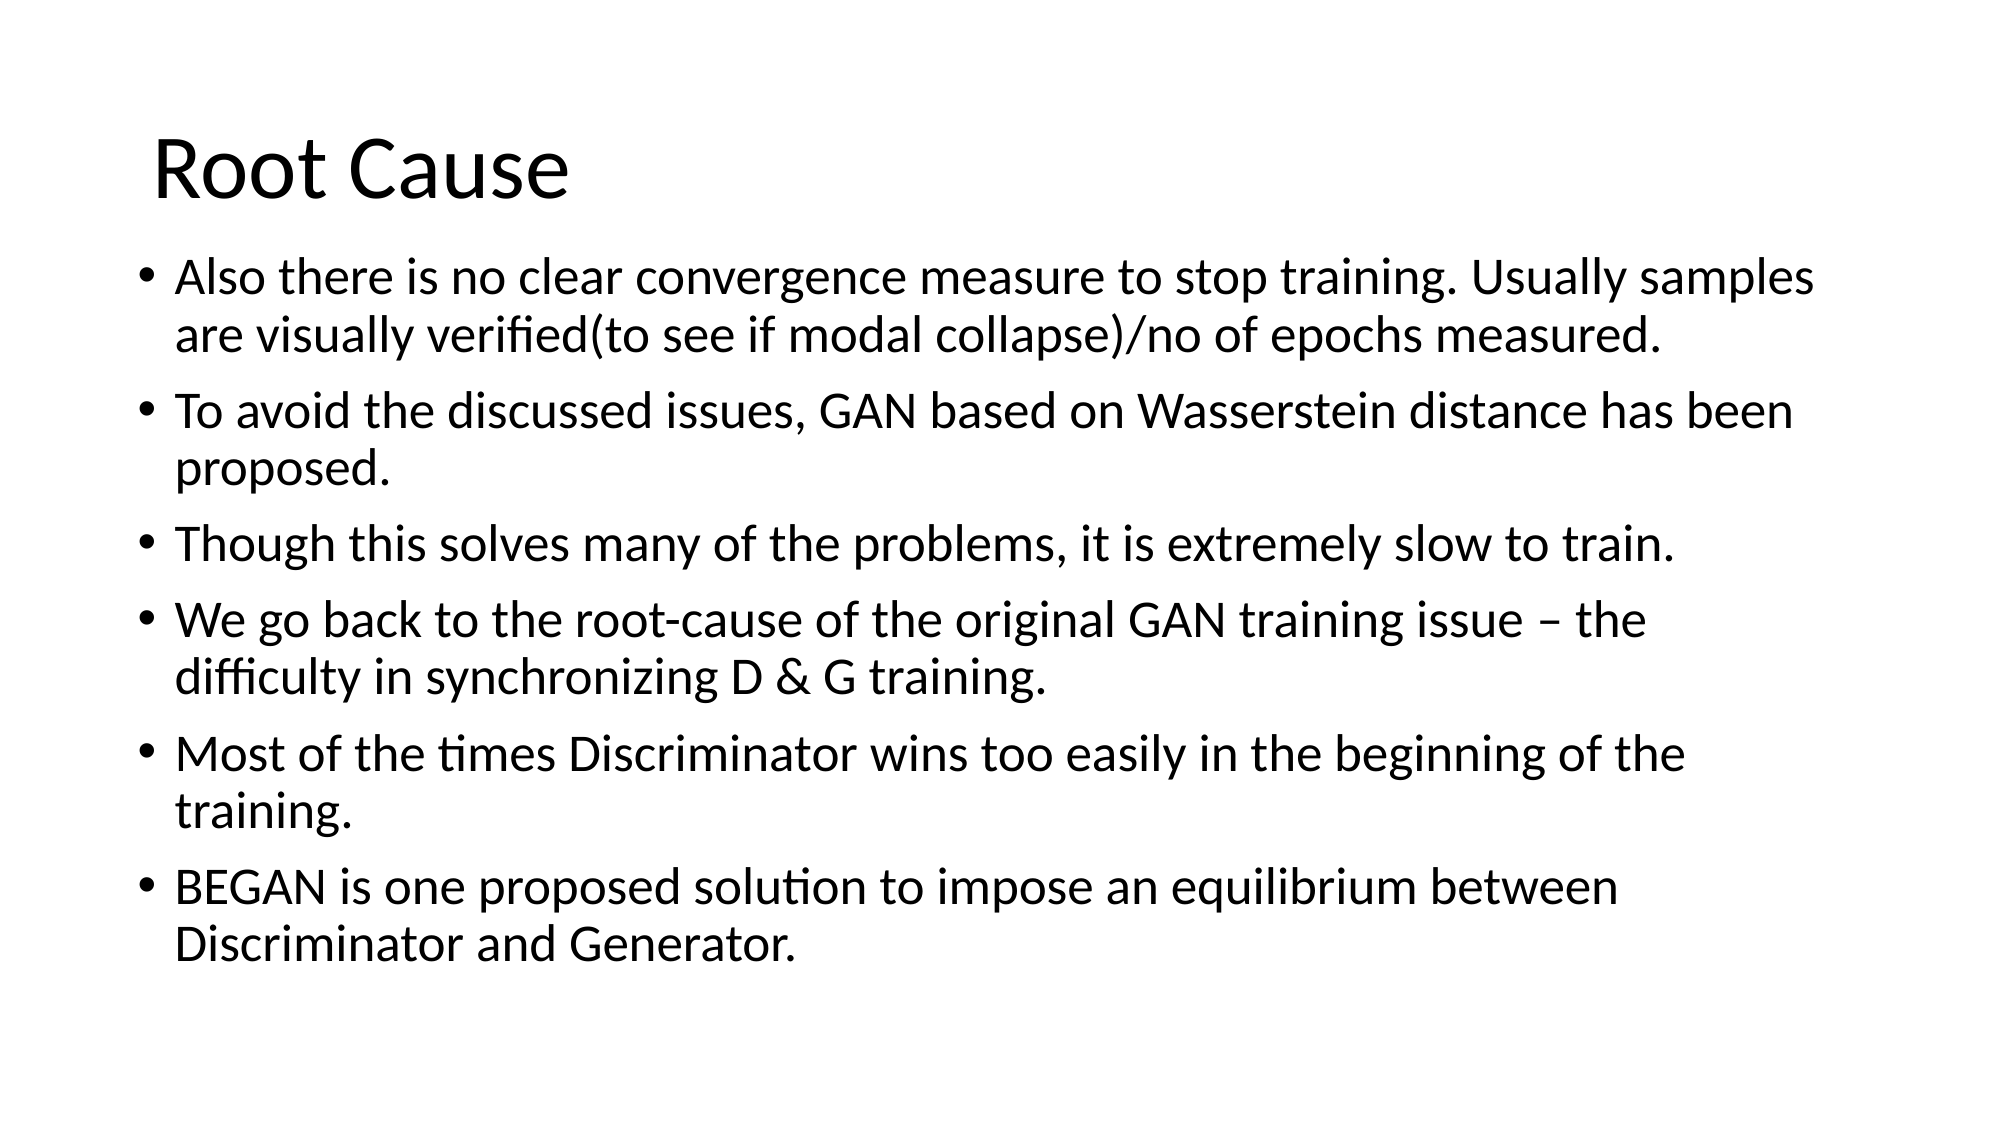

# Root Cause
Also there is no clear convergence measure to stop training. Usually samples are visually verified(to see if modal collapse)/no of epochs measured.
To avoid the discussed issues, GAN based on Wasserstein distance has been proposed.
Though this solves many of the problems, it is extremely slow to train.
We go back to the root-cause of the original GAN training issue – the difficulty in synchronizing D & G training.
Most of the times Discriminator wins too easily in the beginning of the training.
BEGAN is one proposed solution to impose an equilibrium between Discriminator and Generator.